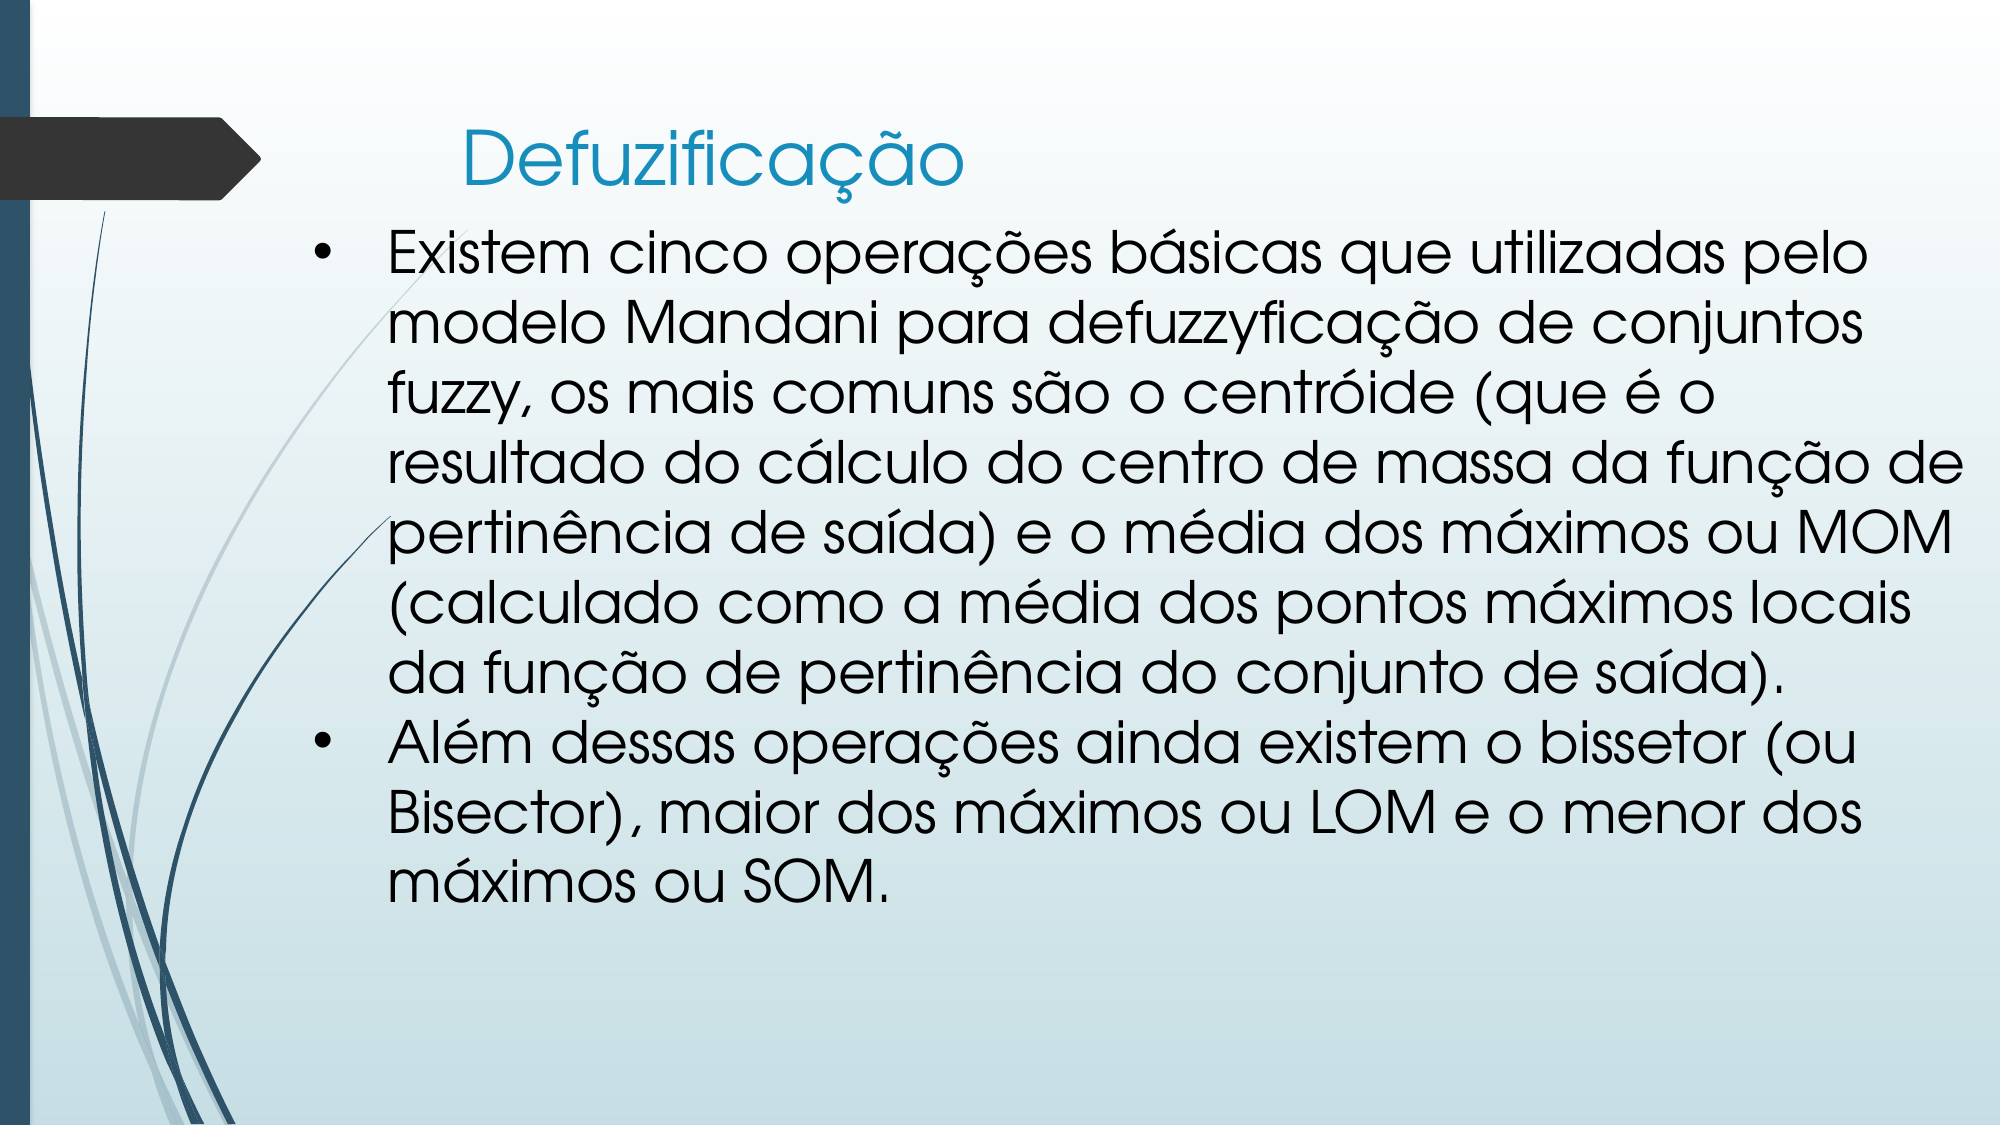

# Defuzificação
Existem cinco operações básicas que utilizadas pelo modelo Mandani para defuzzyficação de conjuntos fuzzy, os mais comuns são o centróide (que é o resultado do cálculo do centro de massa da função de pertinência de saída) e o média dos máximos ou MOM (calculado como a média dos pontos máximos locais da função de pertinência do conjunto de saída).
Além dessas operações ainda existem o bissetor (ou Bisector), maior dos máximos ou LOM e o menor dos máximos ou SOM.